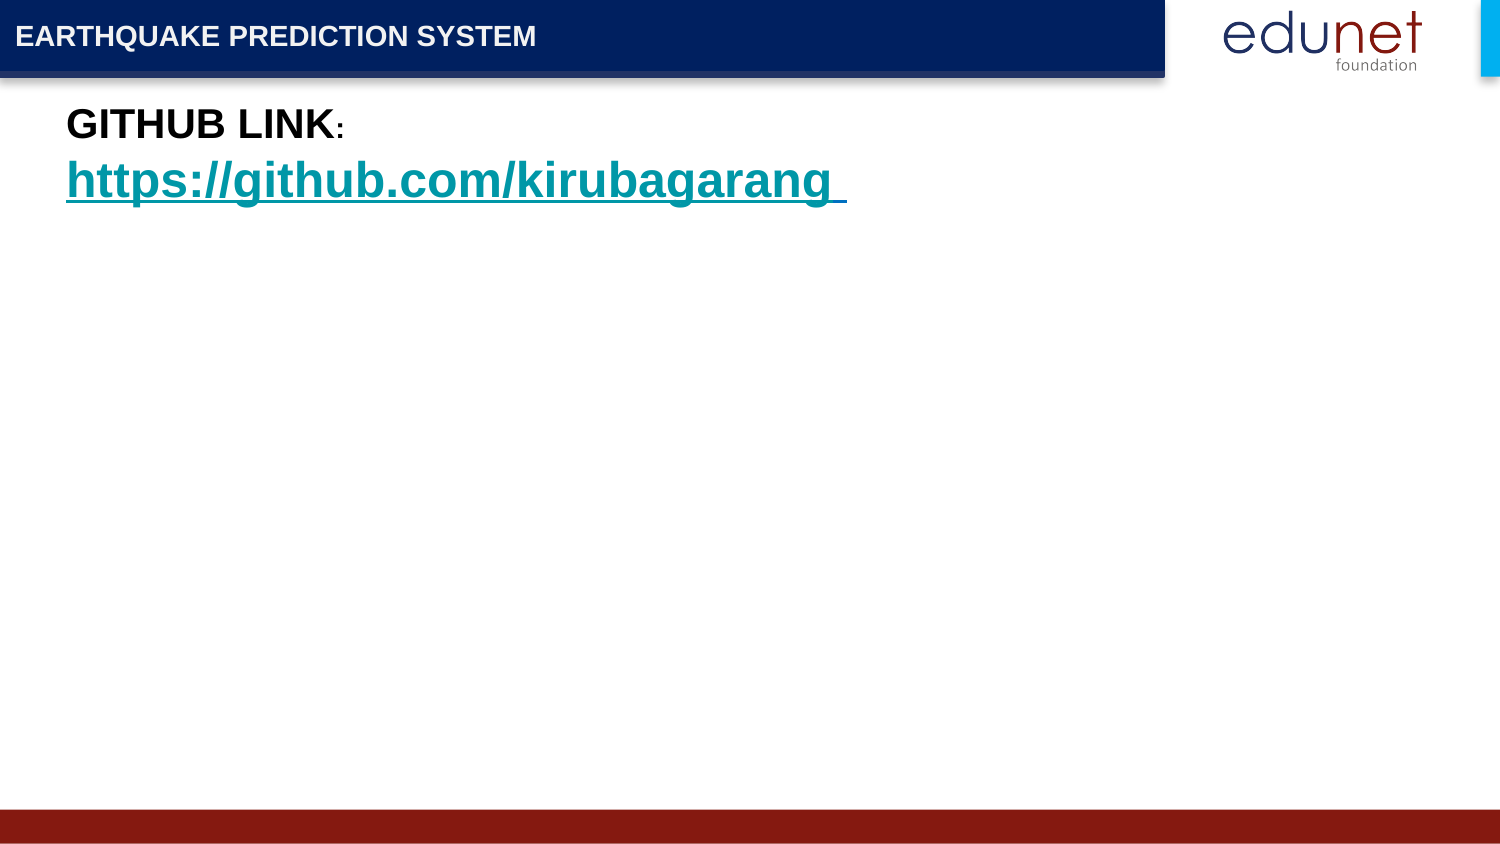

EARTHQUAKE PREDICTION SYSTEM
# GITHUB LINK: https://github.com/kirubagarang